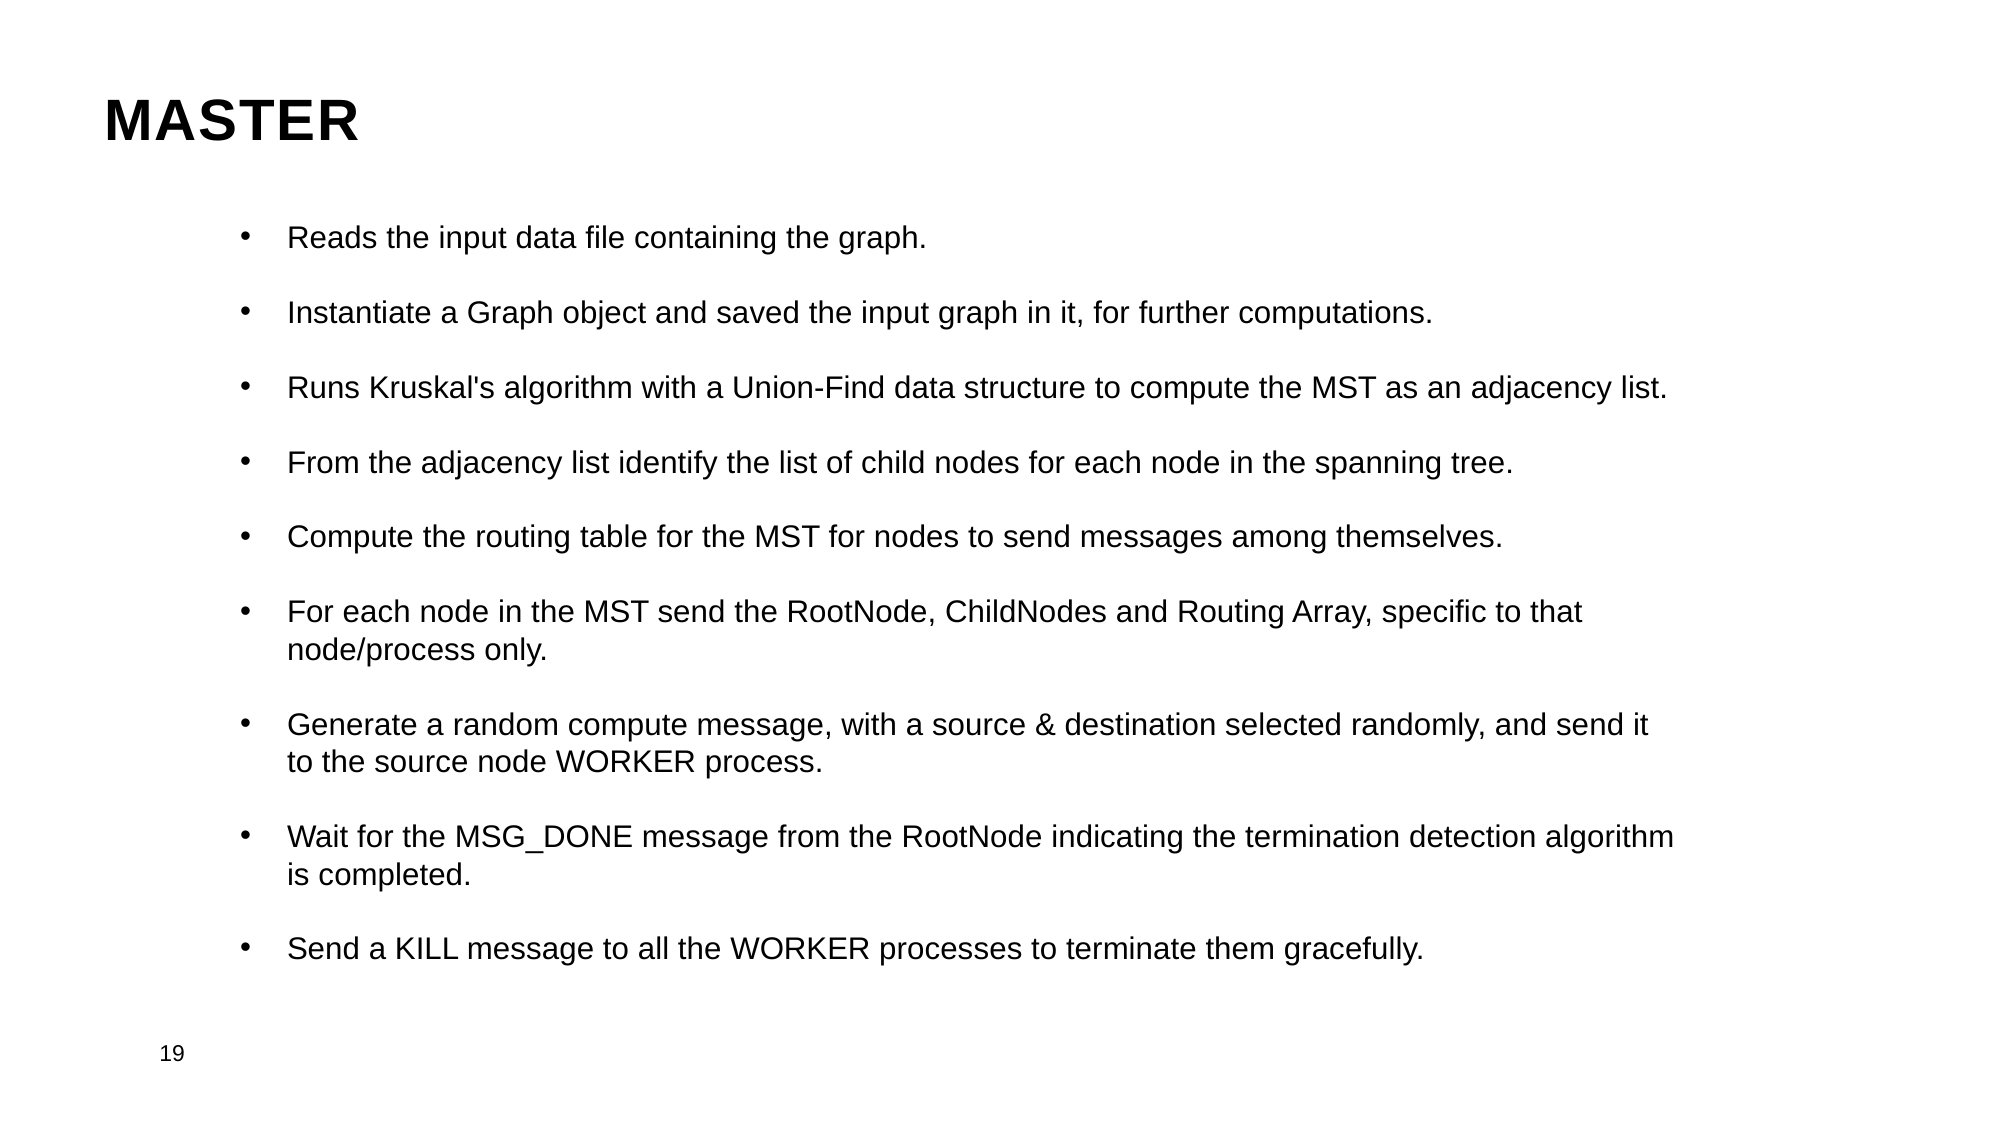

# MASTER
Reads the input data file containing the graph.

Instantiate a Graph object and saved the input graph in it, for further computations.

Runs Kruskal's algorithm with a Union-Find data structure to compute the MST as an adjacency list.

From the adjacency list identify the list of child nodes for each node in the spanning tree.

Compute the routing table for the MST for nodes to send messages among themselves.

For each node in the MST send the RootNode, ChildNodes and Routing Array, specific to that node/process only.

Generate a random compute message, with a source & destination selected randomly, and send it to the source node WORKER process.

Wait for the MSG_DONE message from the RootNode indicating the termination detection algorithm is completed.

Send a KILL message to all the WORKER processes to terminate them gracefully.
19